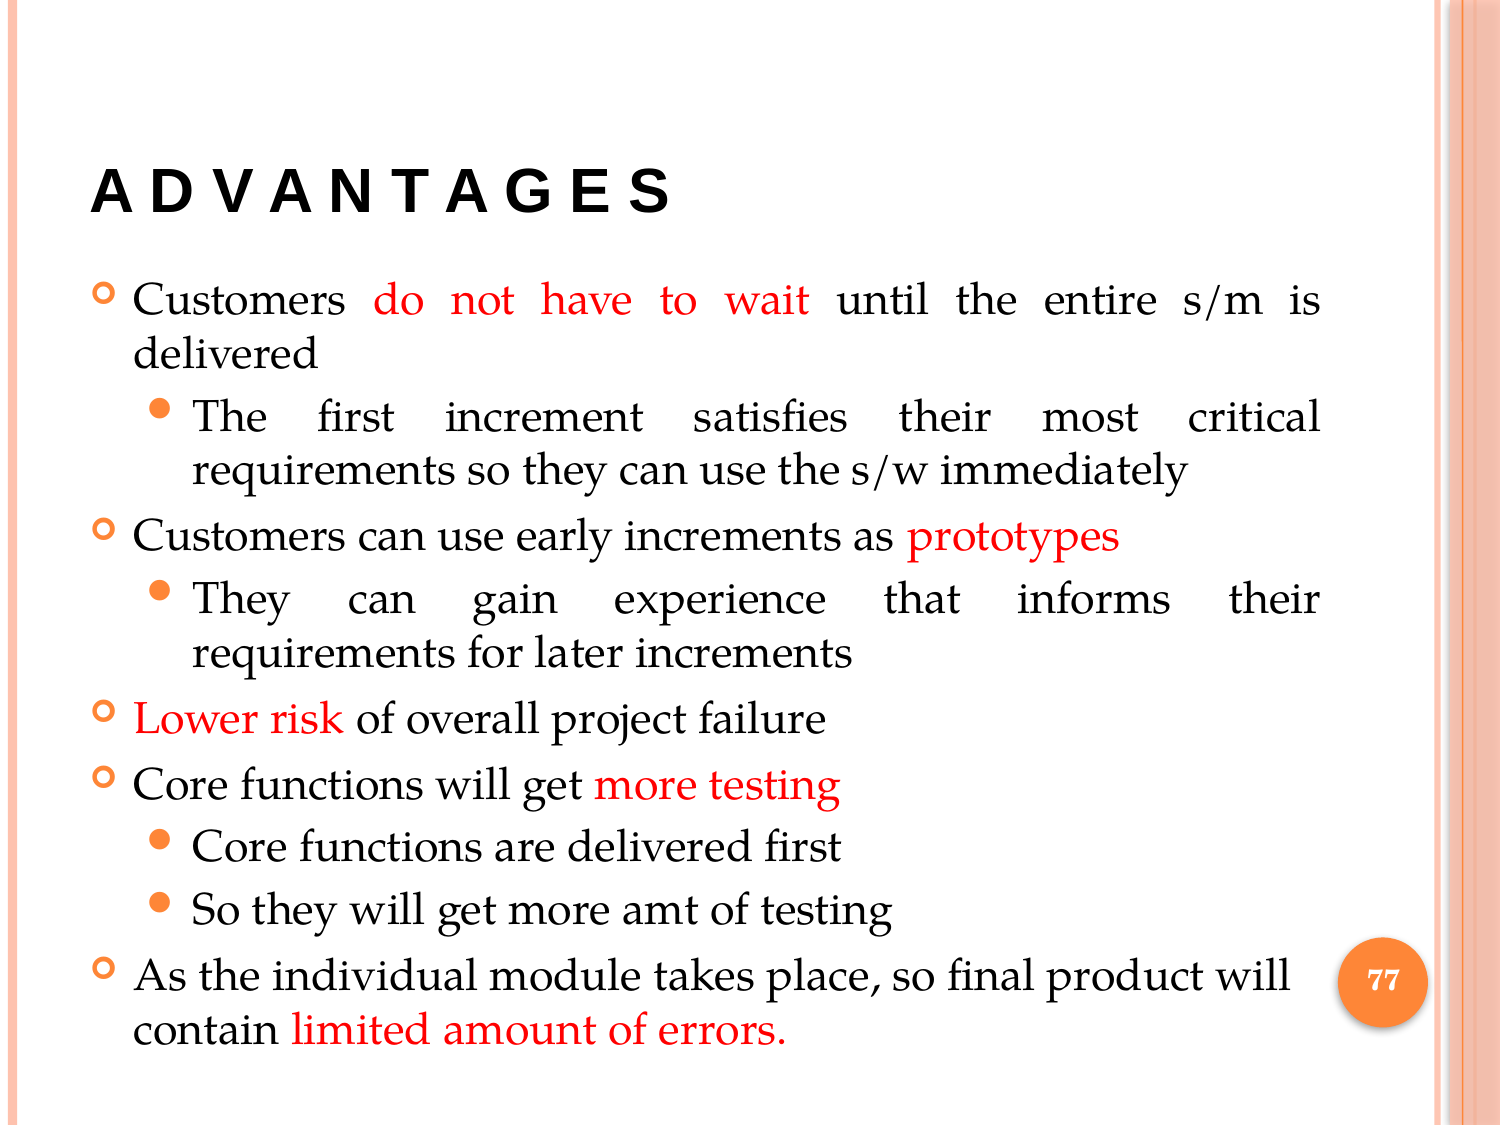

# A D V A N T A G E S
Customers do not have to wait until the entire s/m is delivered
The first increment satisfies their most critical requirements so they can use the s/w immediately
Customers can use early increments as prototypes
They can gain experience that informs their requirements for later increments
Lower risk of overall project failure
Core functions will get more testing
Core functions are delivered first
So they will get more amt of testing
As the individual module takes place, so final product will contain limited amount of errors.

77